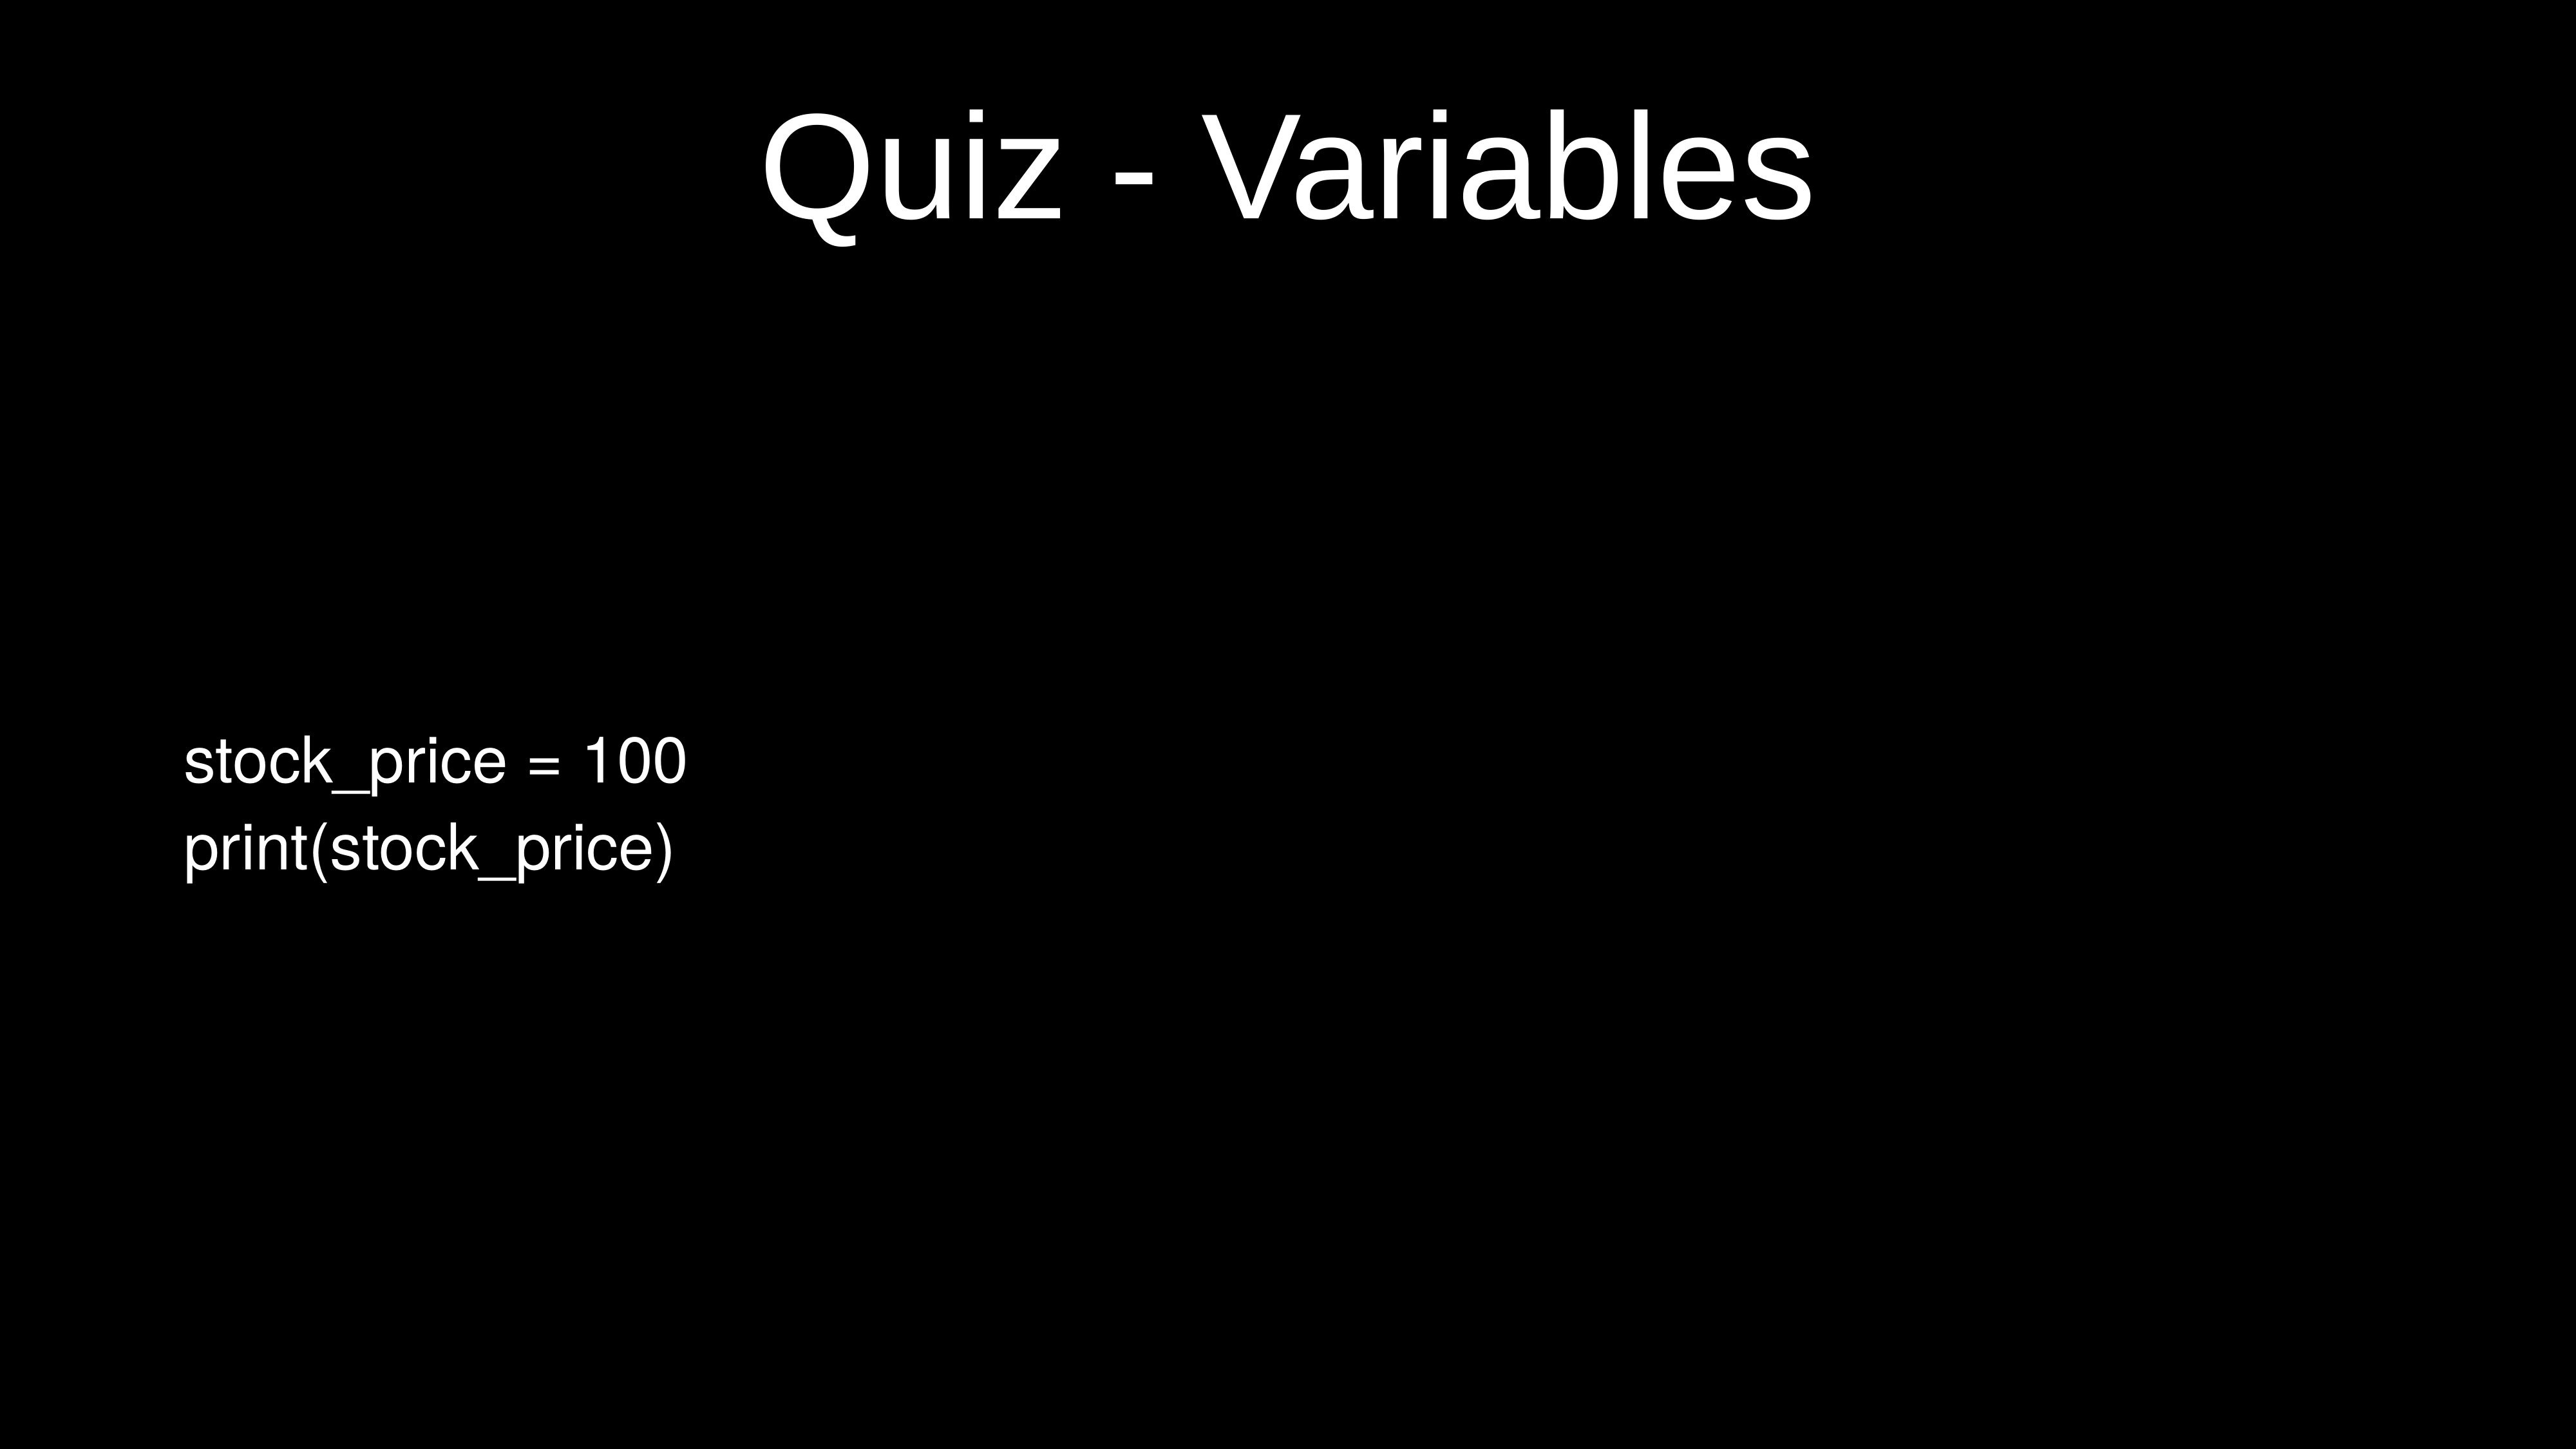

# Quiz - Variables
stock_price = 100
print(stock_price)